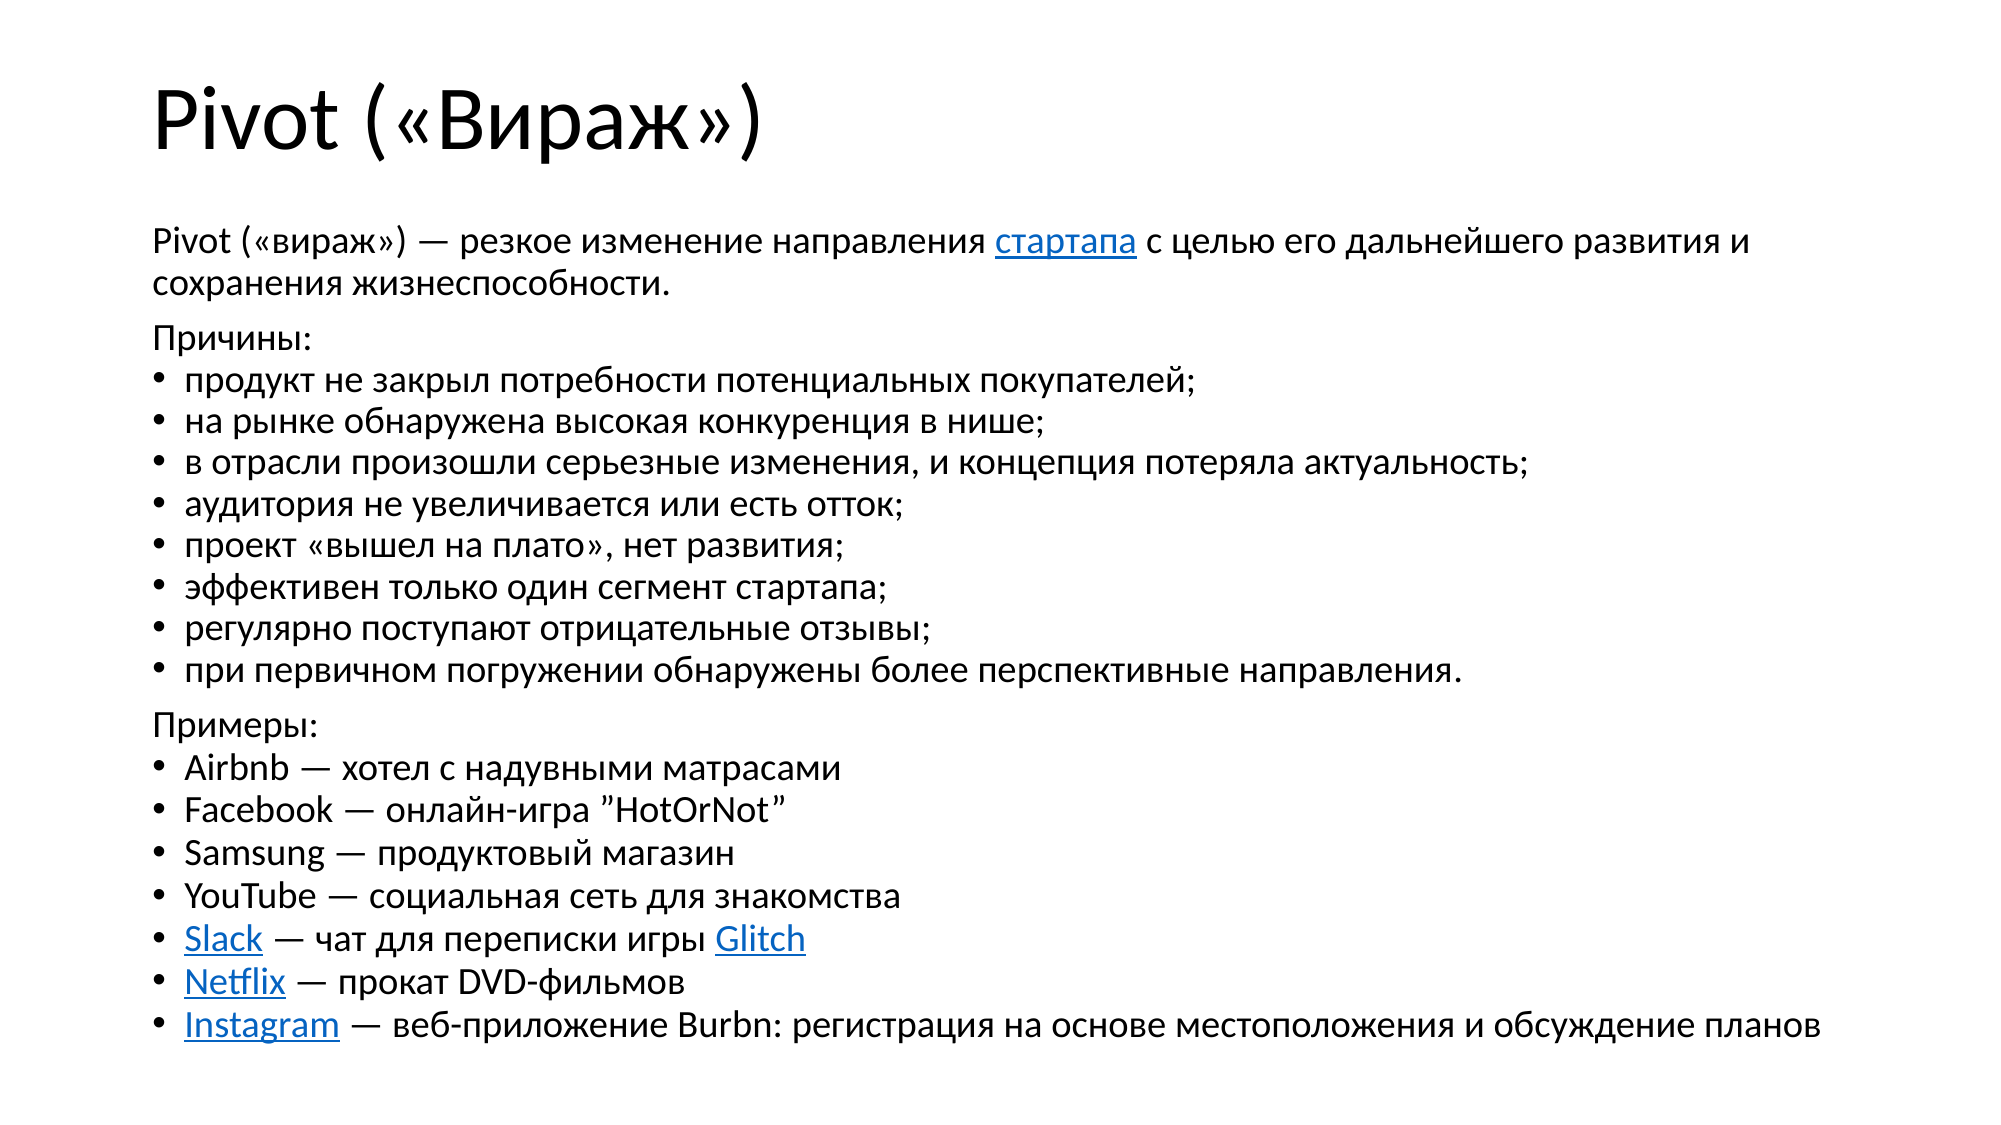

# Pivot («Вираж»)
Pivot («вираж») — резкое изменение направления стартапа с целью его дальнейшего развития и сохранения жизнеспособности.
Причины:
продукт не закрыл потребности потенциальных покупателей;
на рынке обнаружена высокая конкуренция в нише;
в отрасли произошли серьезные изменения, и концепция потеряла актуальность;
аудитория не увеличивается или есть отток;
проект «вышел на плато», нет развития;
эффективен только один сегмент стартапа;
регулярно поступают отрицательные отзывы;
при первичном погружении обнаружены более перспективные направления.
Примеры:
Airbnb — хотел с надувными матрасами
Facebook — онлайн-игра ”HotOrNot”
Samsung — продуктовый магазин
YouTube — социальная сеть для знакомства
Slack — чат для переписки игры Glitch
Netflix — прокат DVD-фильмов
Instagram — веб-приложение Burbn: регистрация на основе местоположения и обсуждение планов